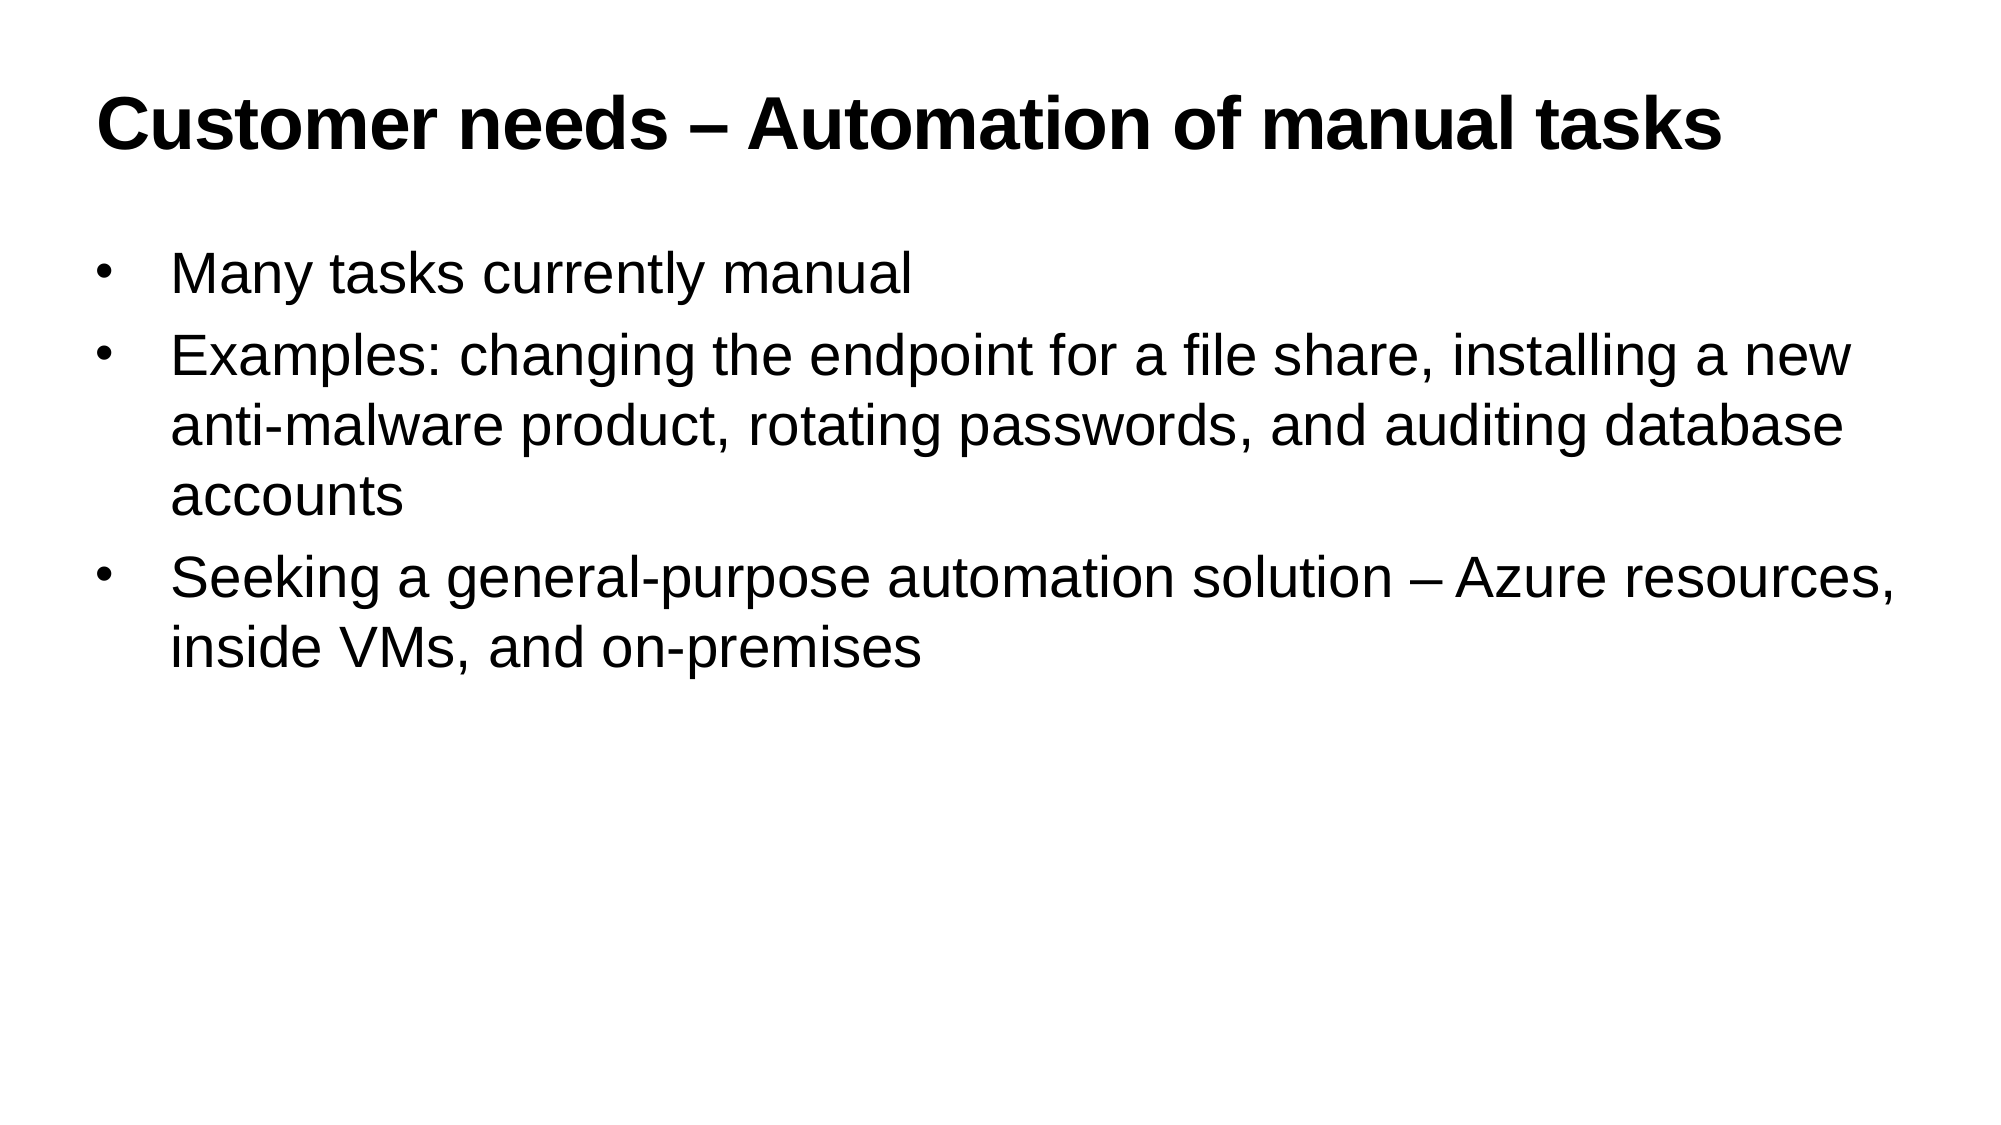

# Customer needs – Automation of manual tasks
Many tasks currently manual
Examples: changing the endpoint for a file share, installing a new anti-malware product, rotating passwords, and auditing database accounts
Seeking a general-purpose automation solution – Azure resources, inside VMs, and on-premises